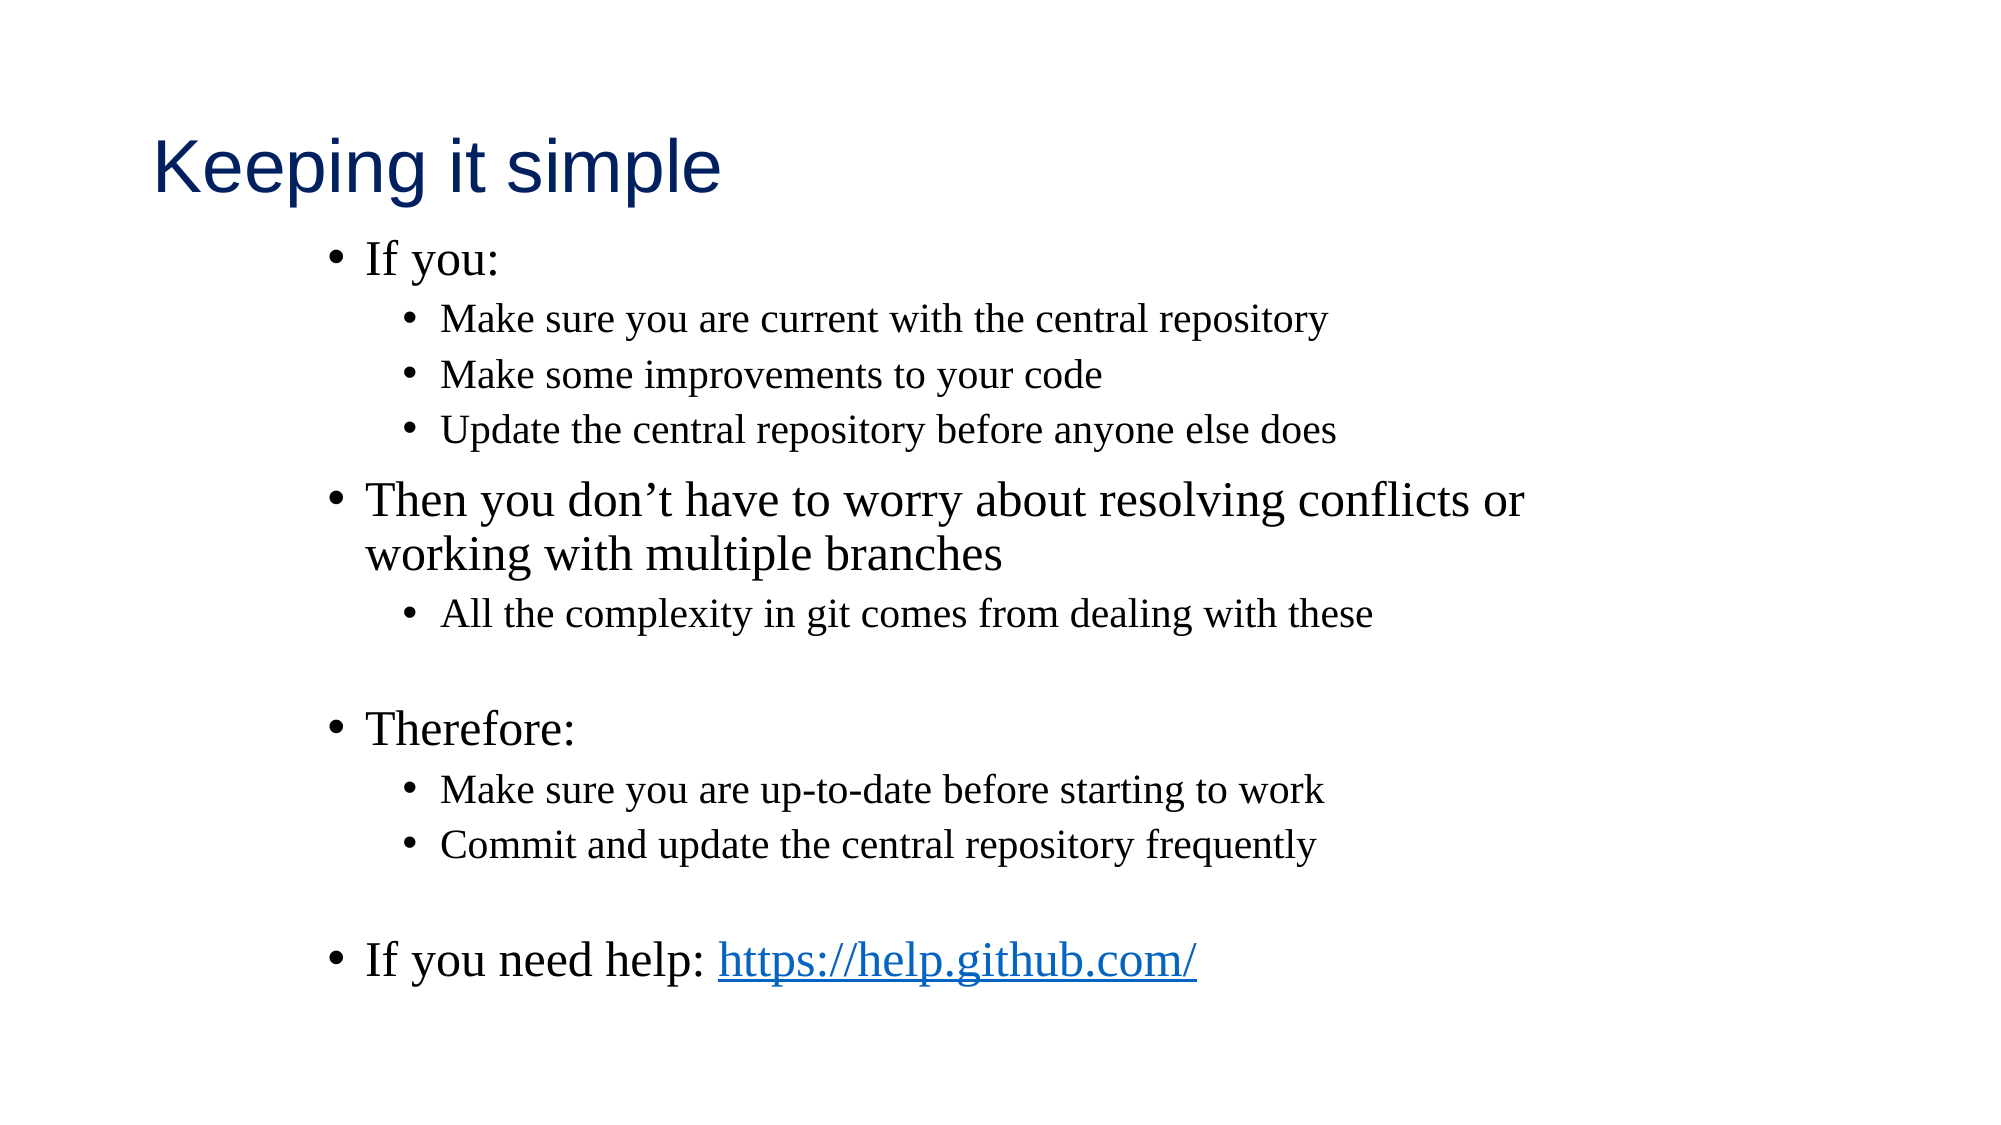

# Keeping it simple
If you:
Make sure you are current with the central repository
Make some improvements to your code
Update the central repository before anyone else does
Then you don’t have to worry about resolving conflicts or working with multiple branches
All the complexity in git comes from dealing with these
Therefore:
Make sure you are up-to-date before starting to work
Commit and update the central repository frequently
If you need help: https://help.github.com/